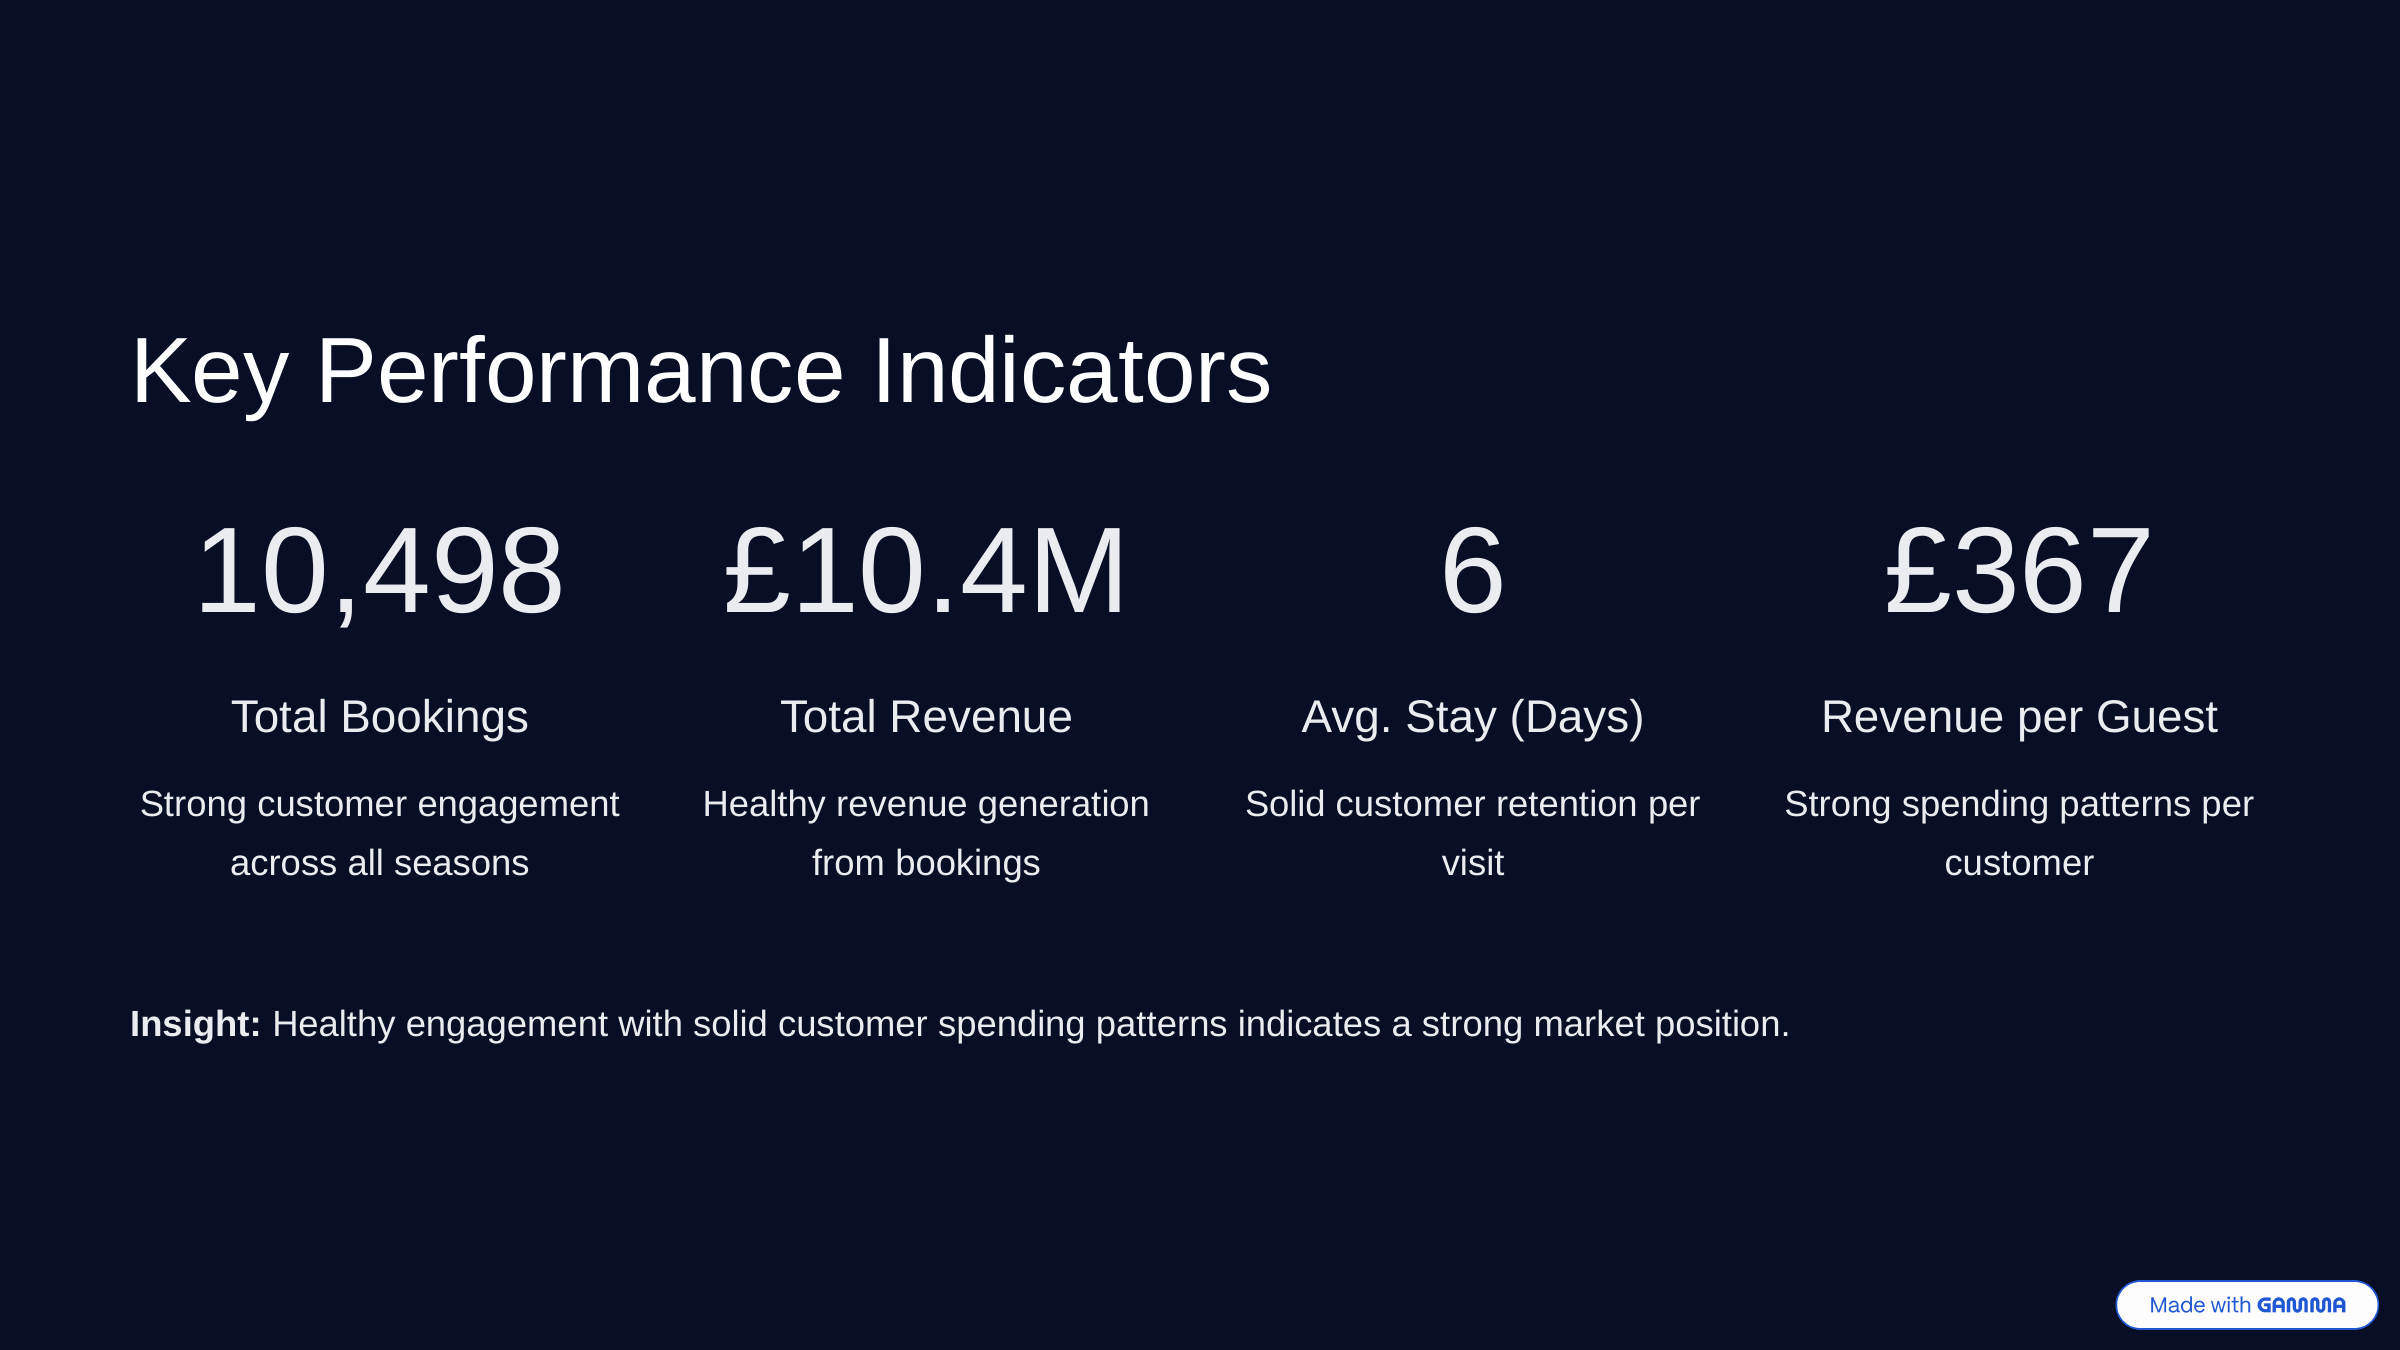

Key Performance Indicators
10,498
£10.4M
6
£367
Total Bookings
Total Revenue
Avg. Stay (Days)
Revenue per Guest
Strong customer engagement across all seasons
Healthy revenue generation from bookings
Solid customer retention per visit
Strong spending patterns per customer
Insight: Healthy engagement with solid customer spending patterns indicates a strong market position.